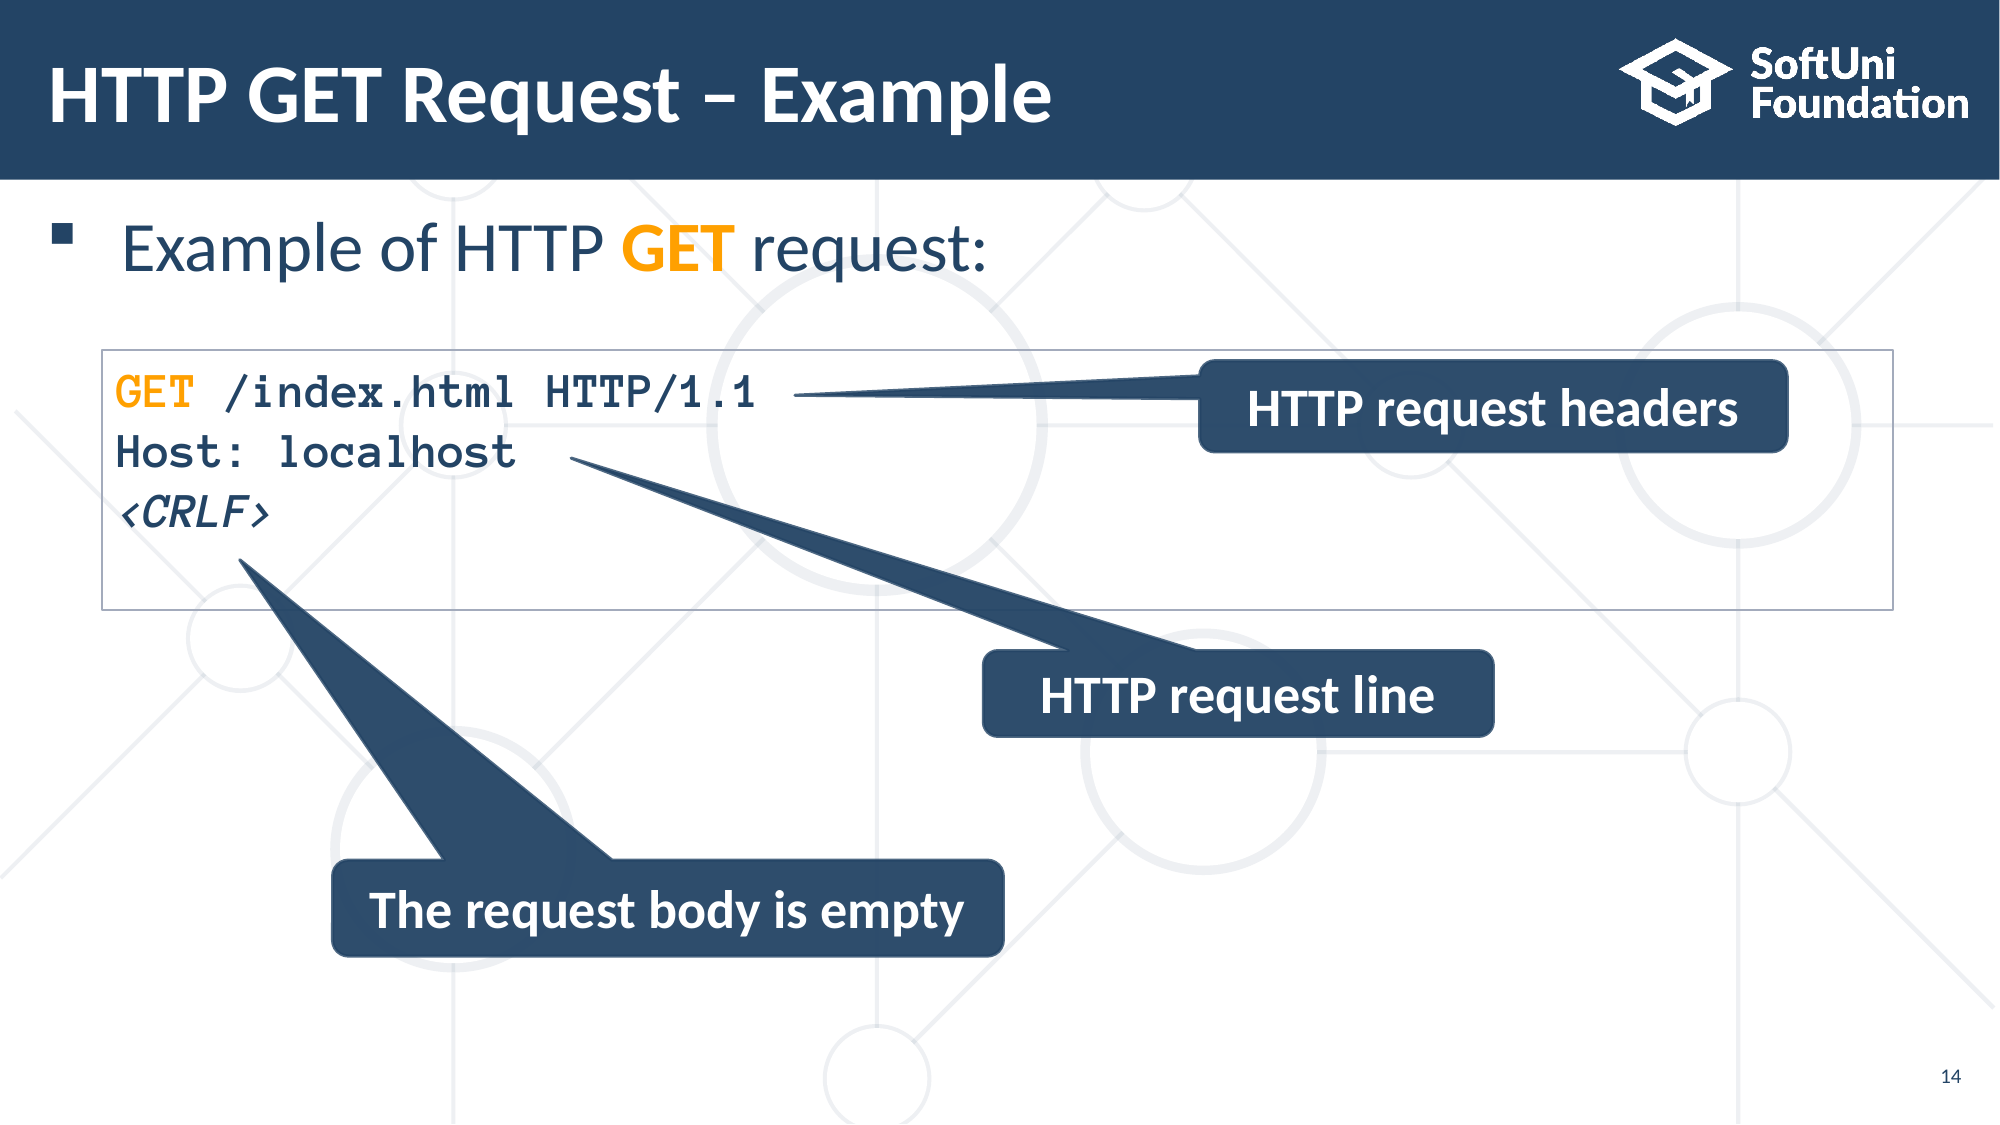

14
# HTTP GET Request – Example
Example of HTTP GET request:
GET /index.html HTTP/1.1
Host: localhost
<CRLF>

HTTP request headers
HTTP request line
The request body is empty